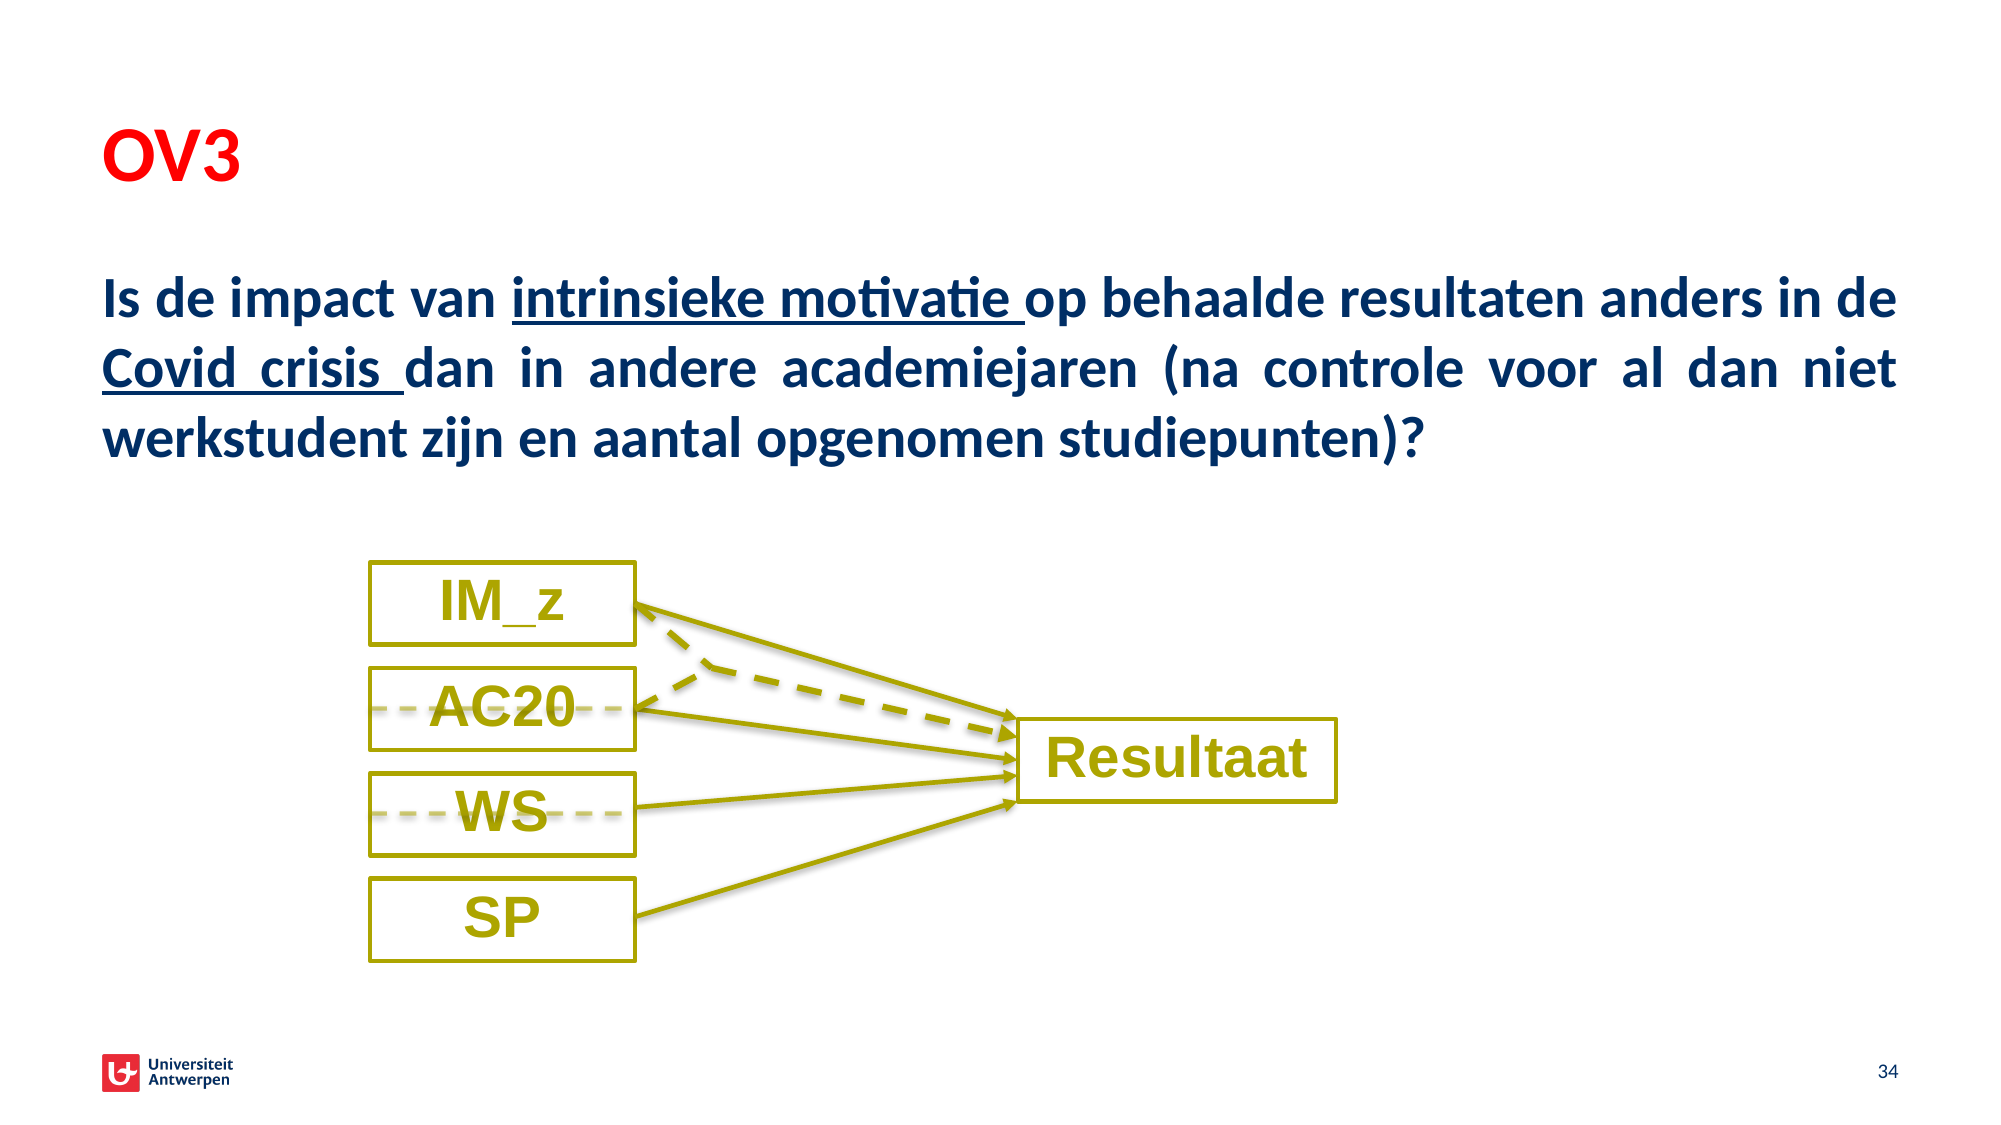

# OV3
Is de impact van intrinsieke motivatie op behaalde resultaten anders in de Covid crisis dan in andere academiejaren (na controle voor al dan niet werkstudent zijn en aantal opgenomen studiepunten)?
IM_z
AC20
Resultaat
WS
SP
34